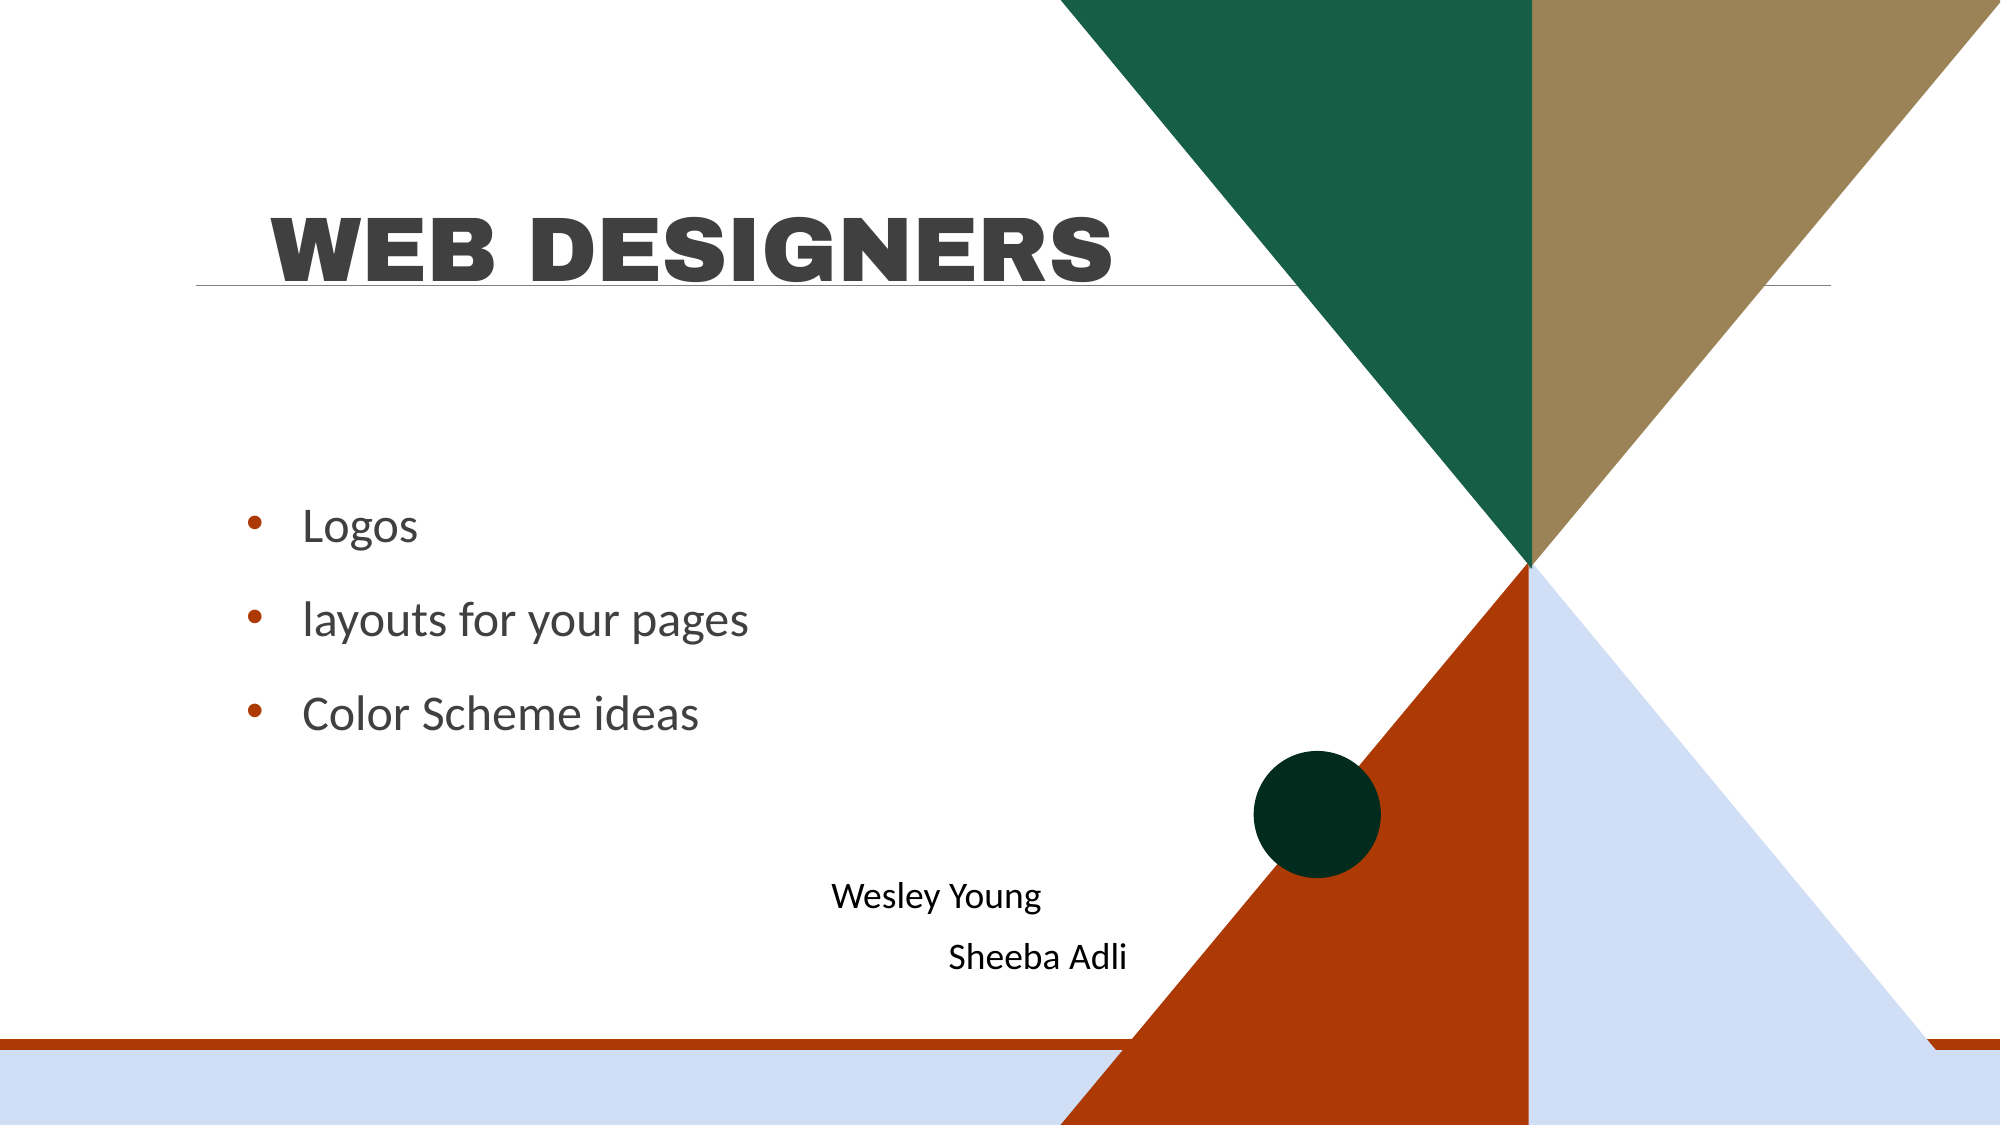

# WEB DESIGNERS
Logos
layouts for your pages
Color Scheme ideas

Wesley Young
Sheeba Adli